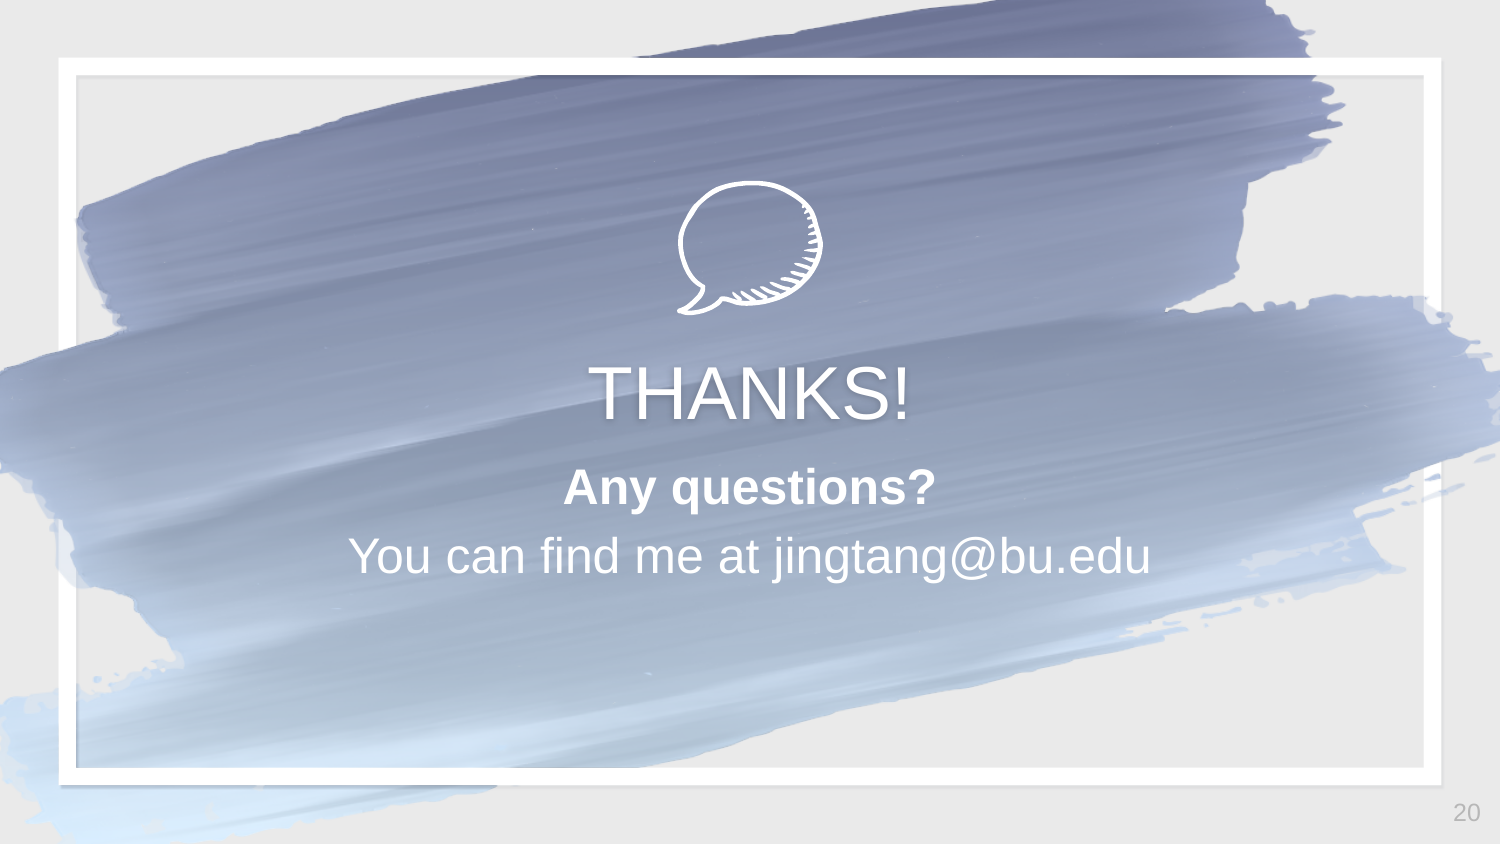

THANKS!
Any questions?
You can find me at jingtang@bu.edu
20